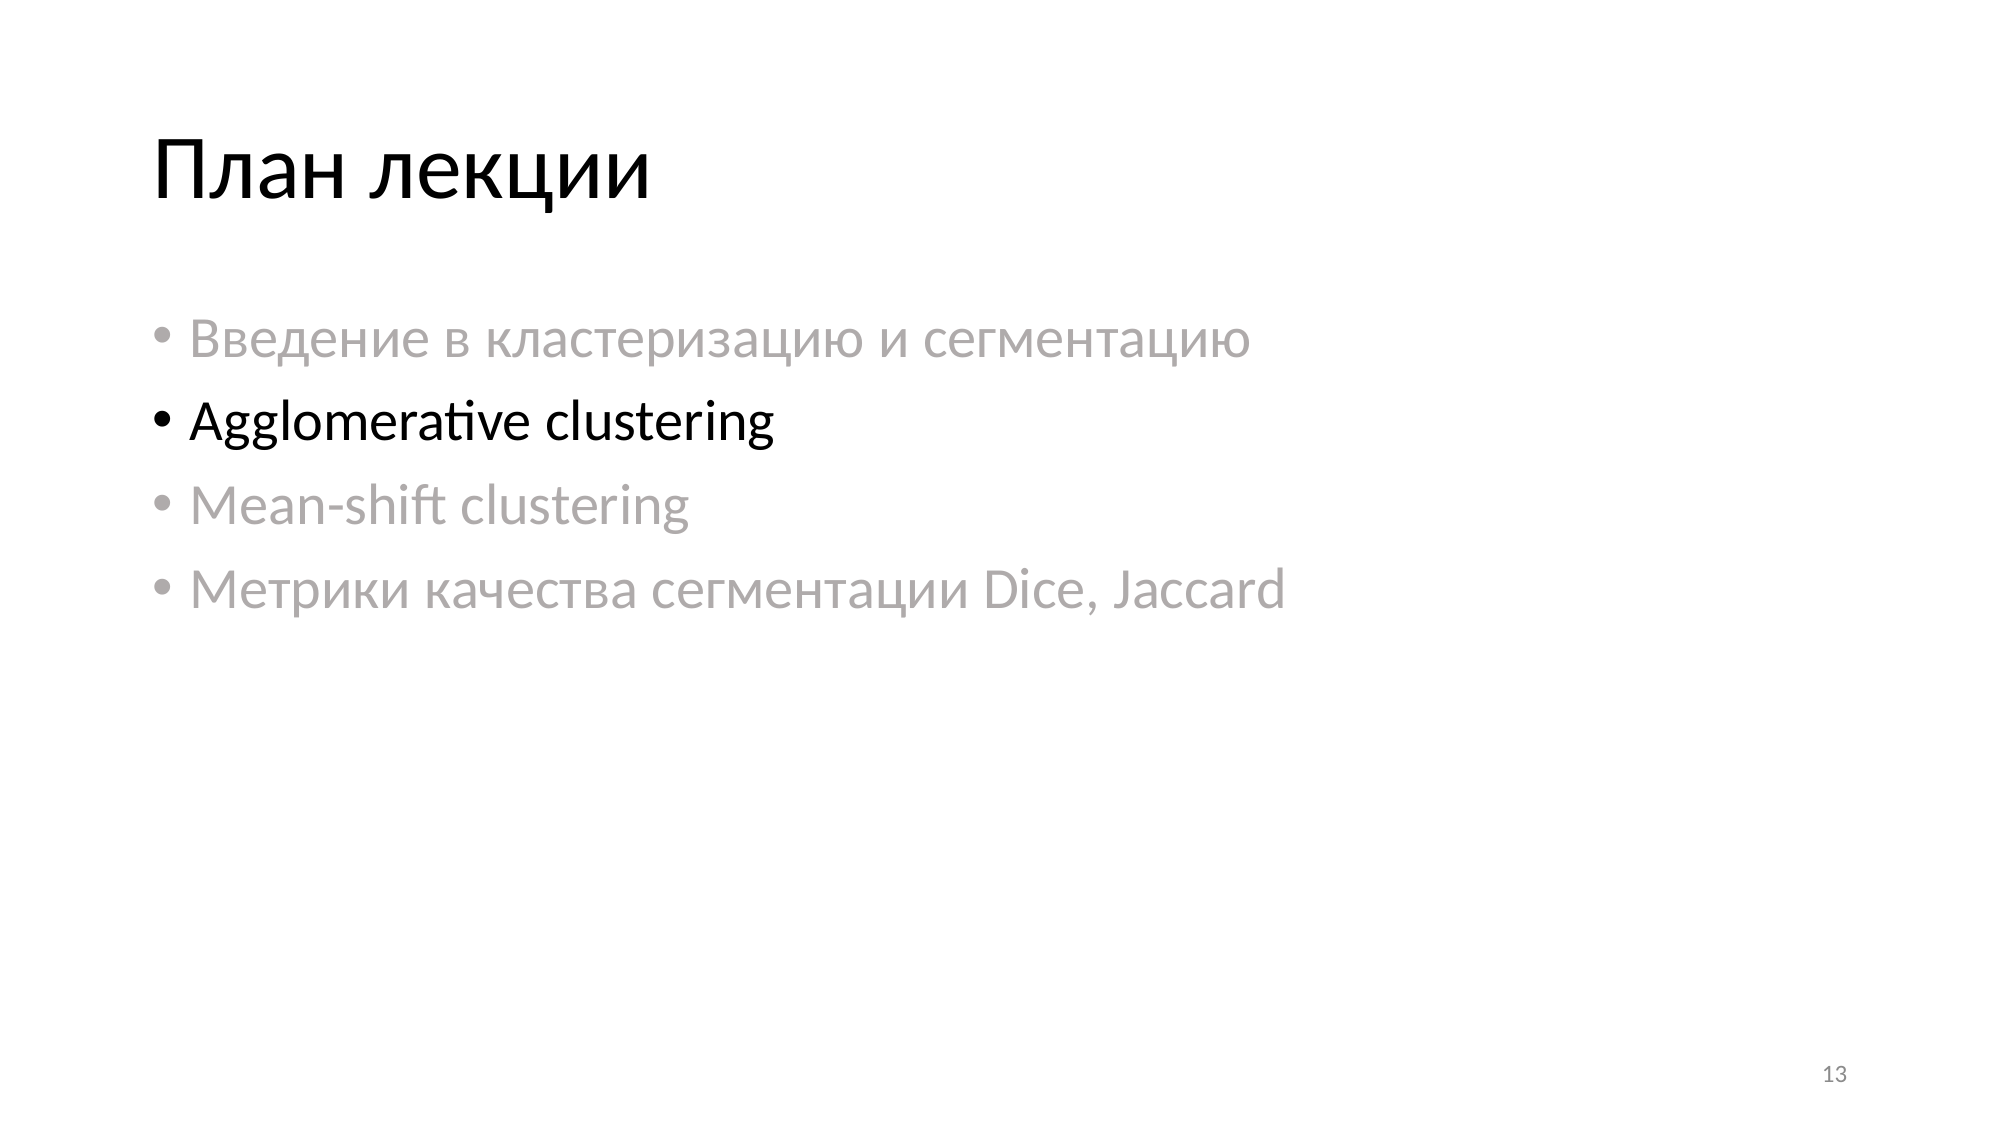

# План лекции
Введение в кластеризацию и сегментацию
Agglomerative clustering
Mean-shift clustering
Метрики качества сегментации Dice, Jaccard
13